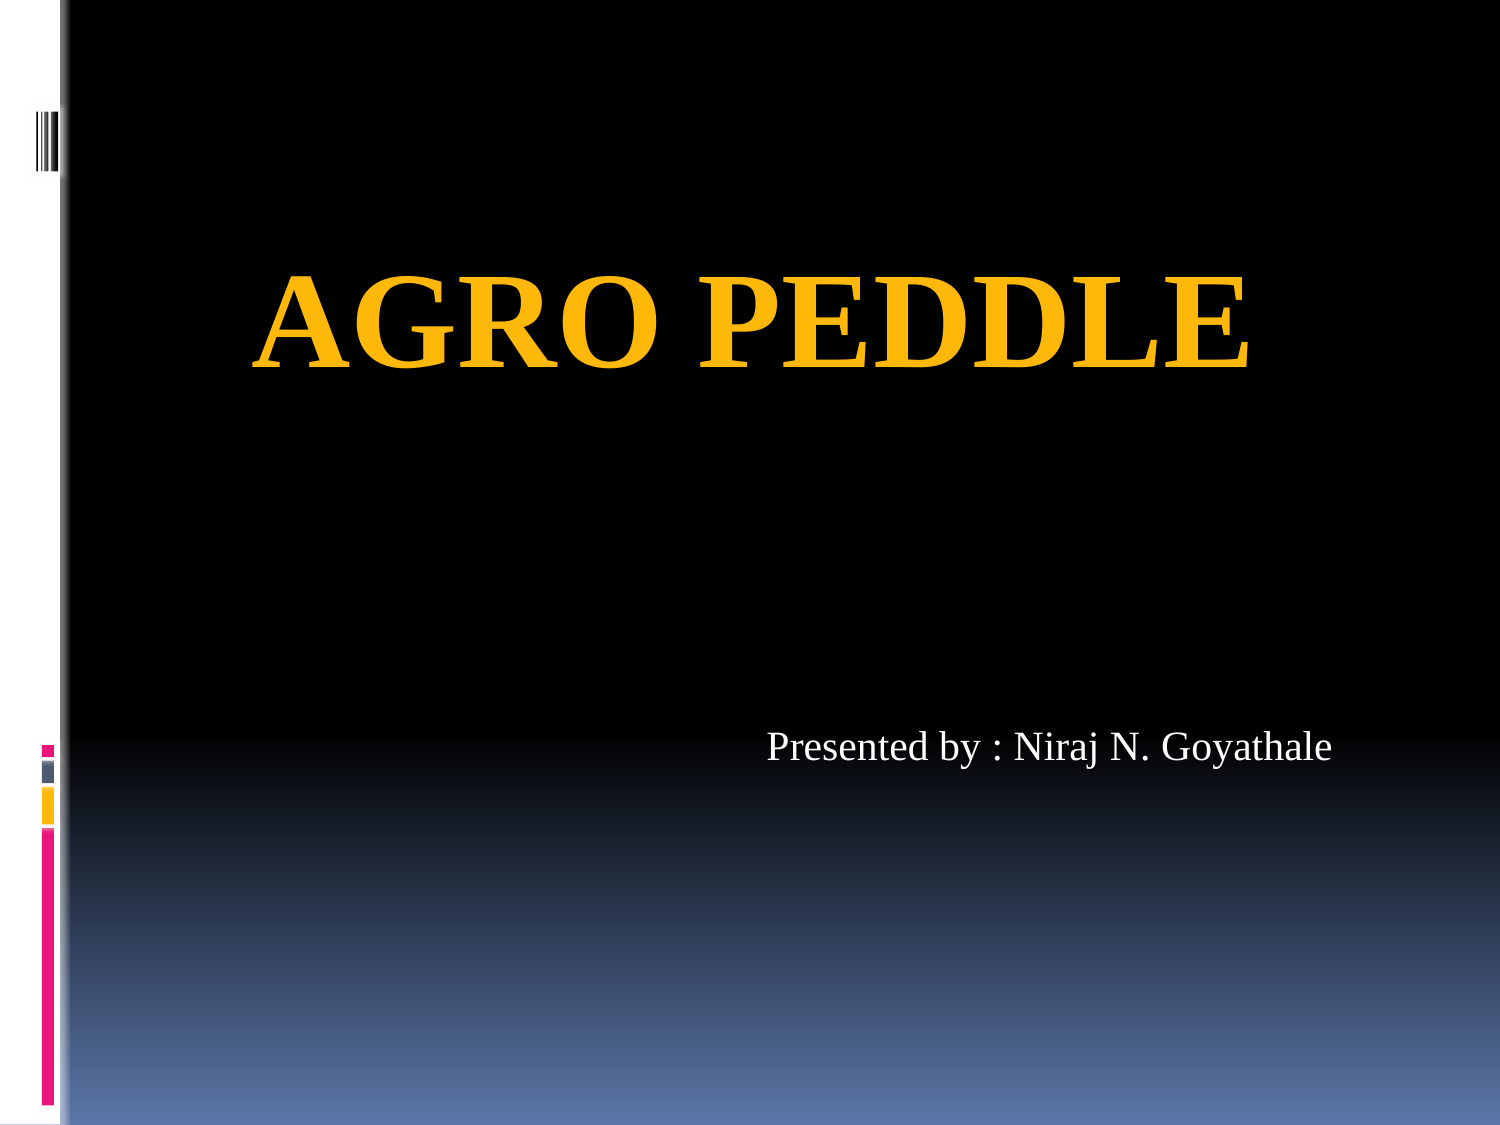

# Agro peddle
		Presented by : Niraj N. Goyathale